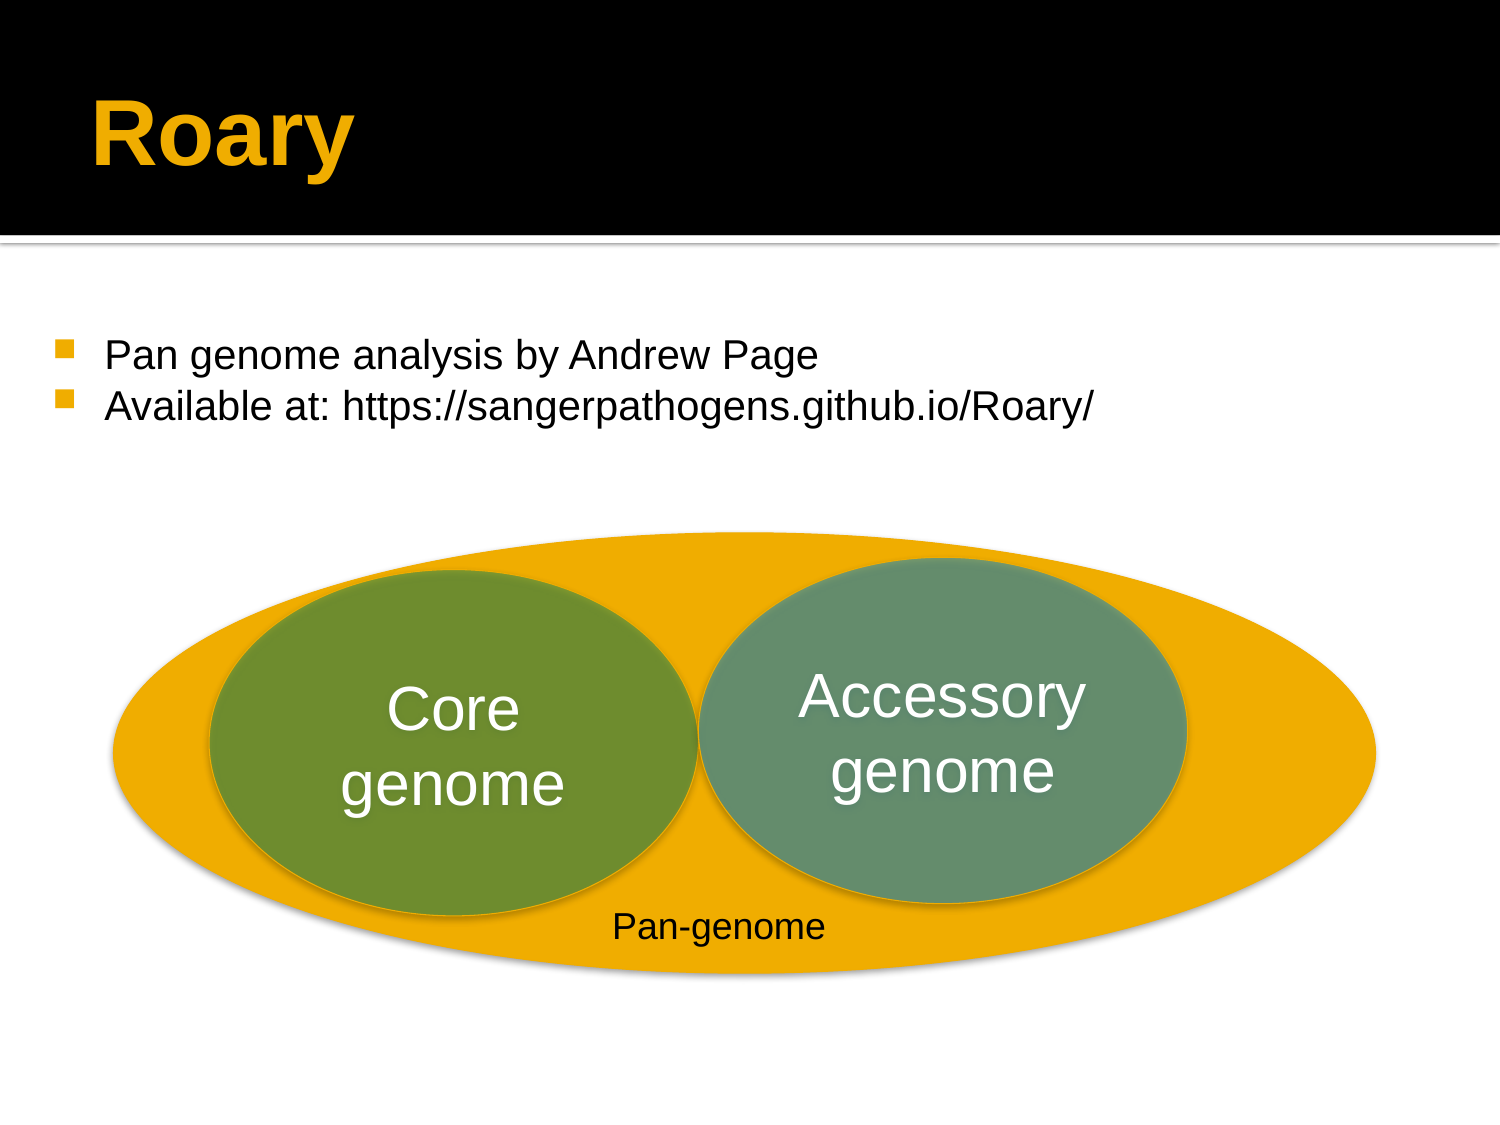

# Roary
Pan genome analysis by Andrew Page
Available at: https://sangerpathogens.github.io/Roary/

Accessory genome
Core genome
Pan-genome